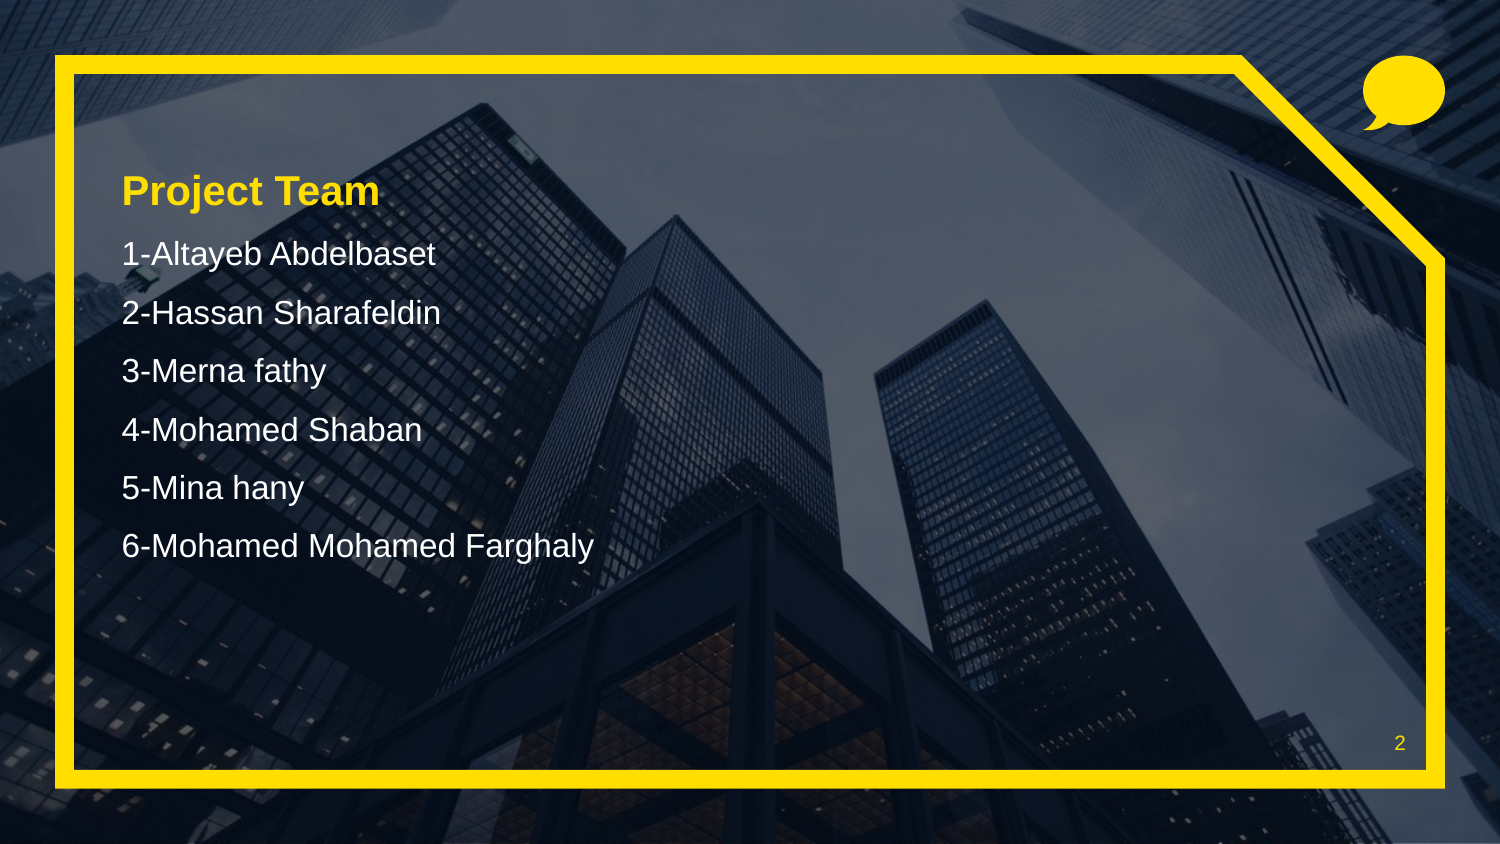

Project Team
1-Altayeb Abdelbaset
2-Hassan Sharafeldin
3-Merna fathy
4-Mohamed Shaban
5-Mina hany
6-Mohamed Mohamed Farghaly
2